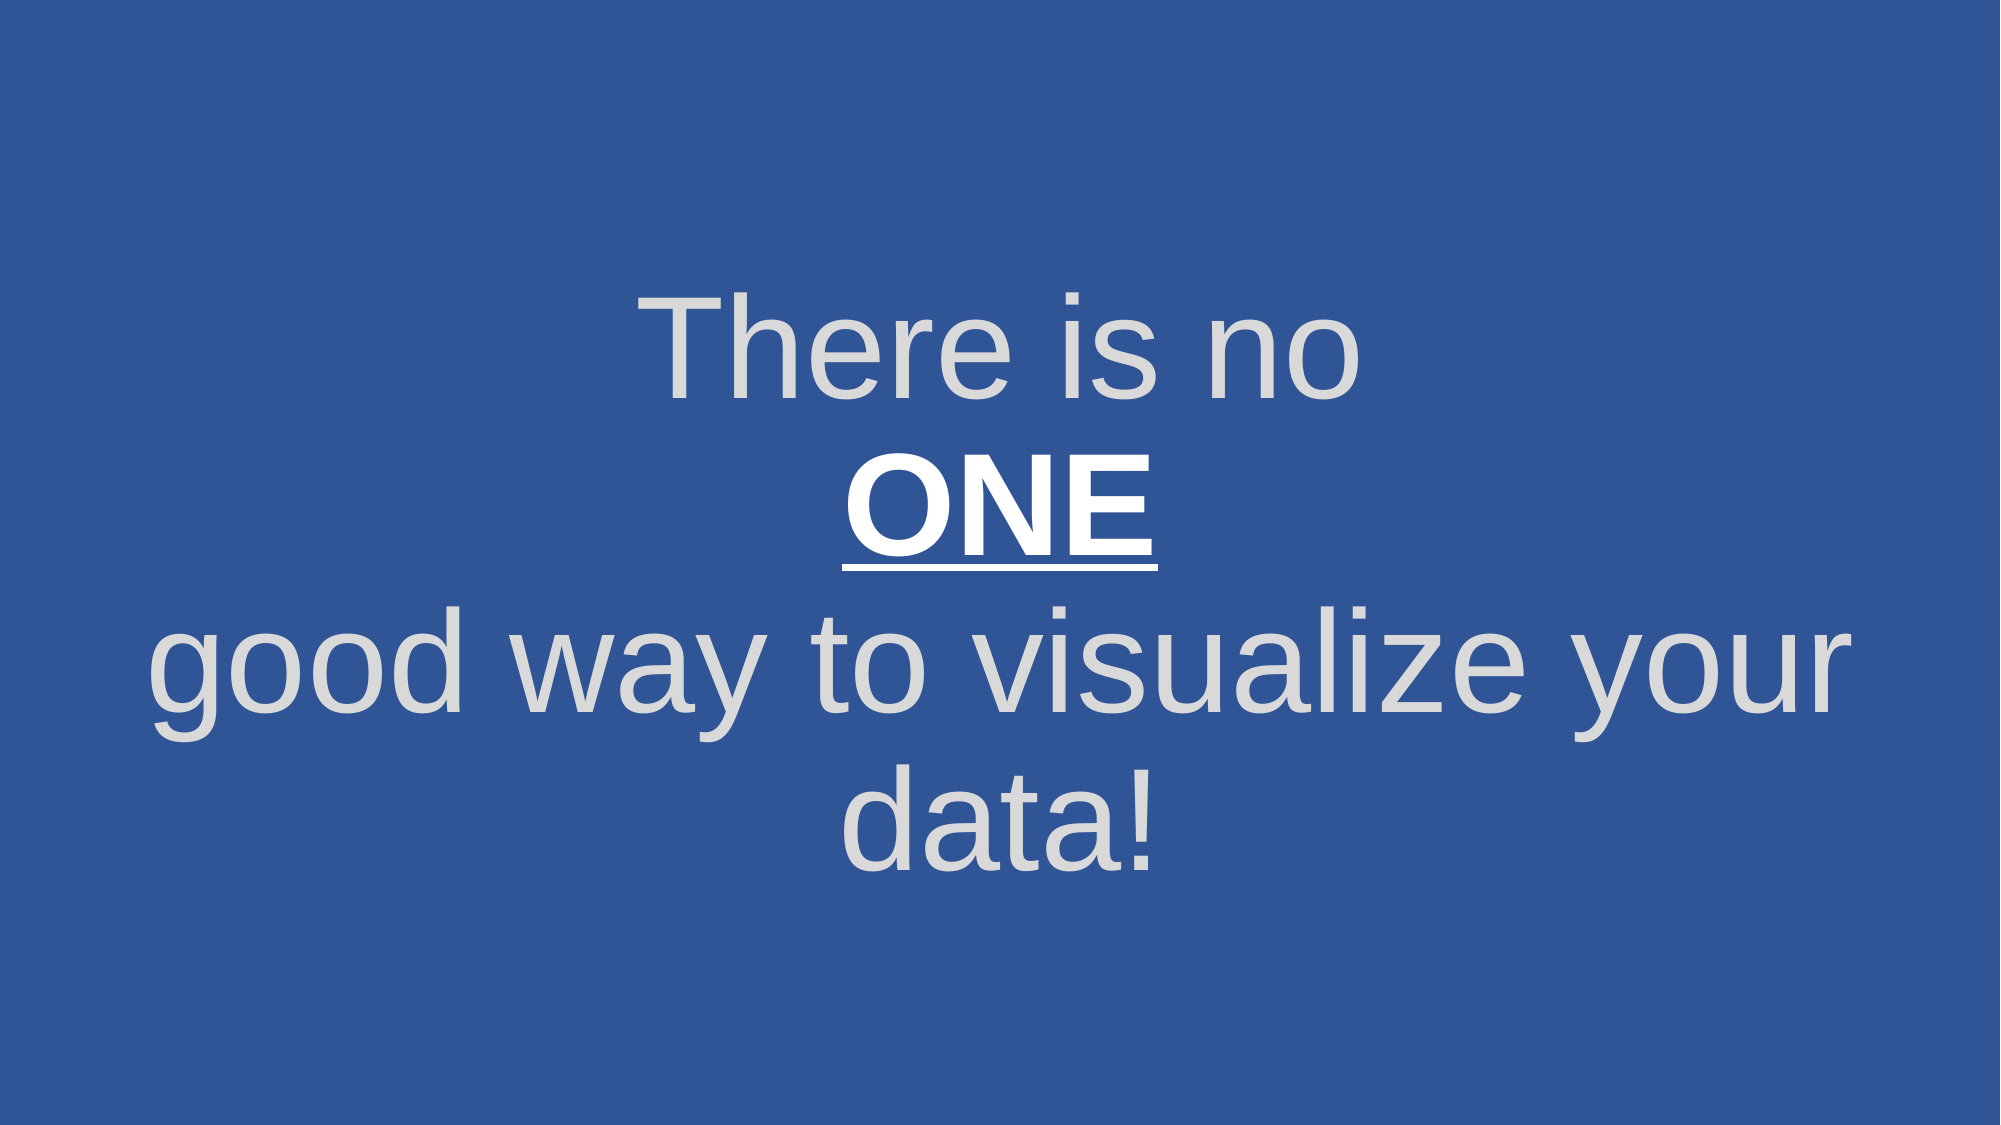

# There is no ONE good way to visualize your data!